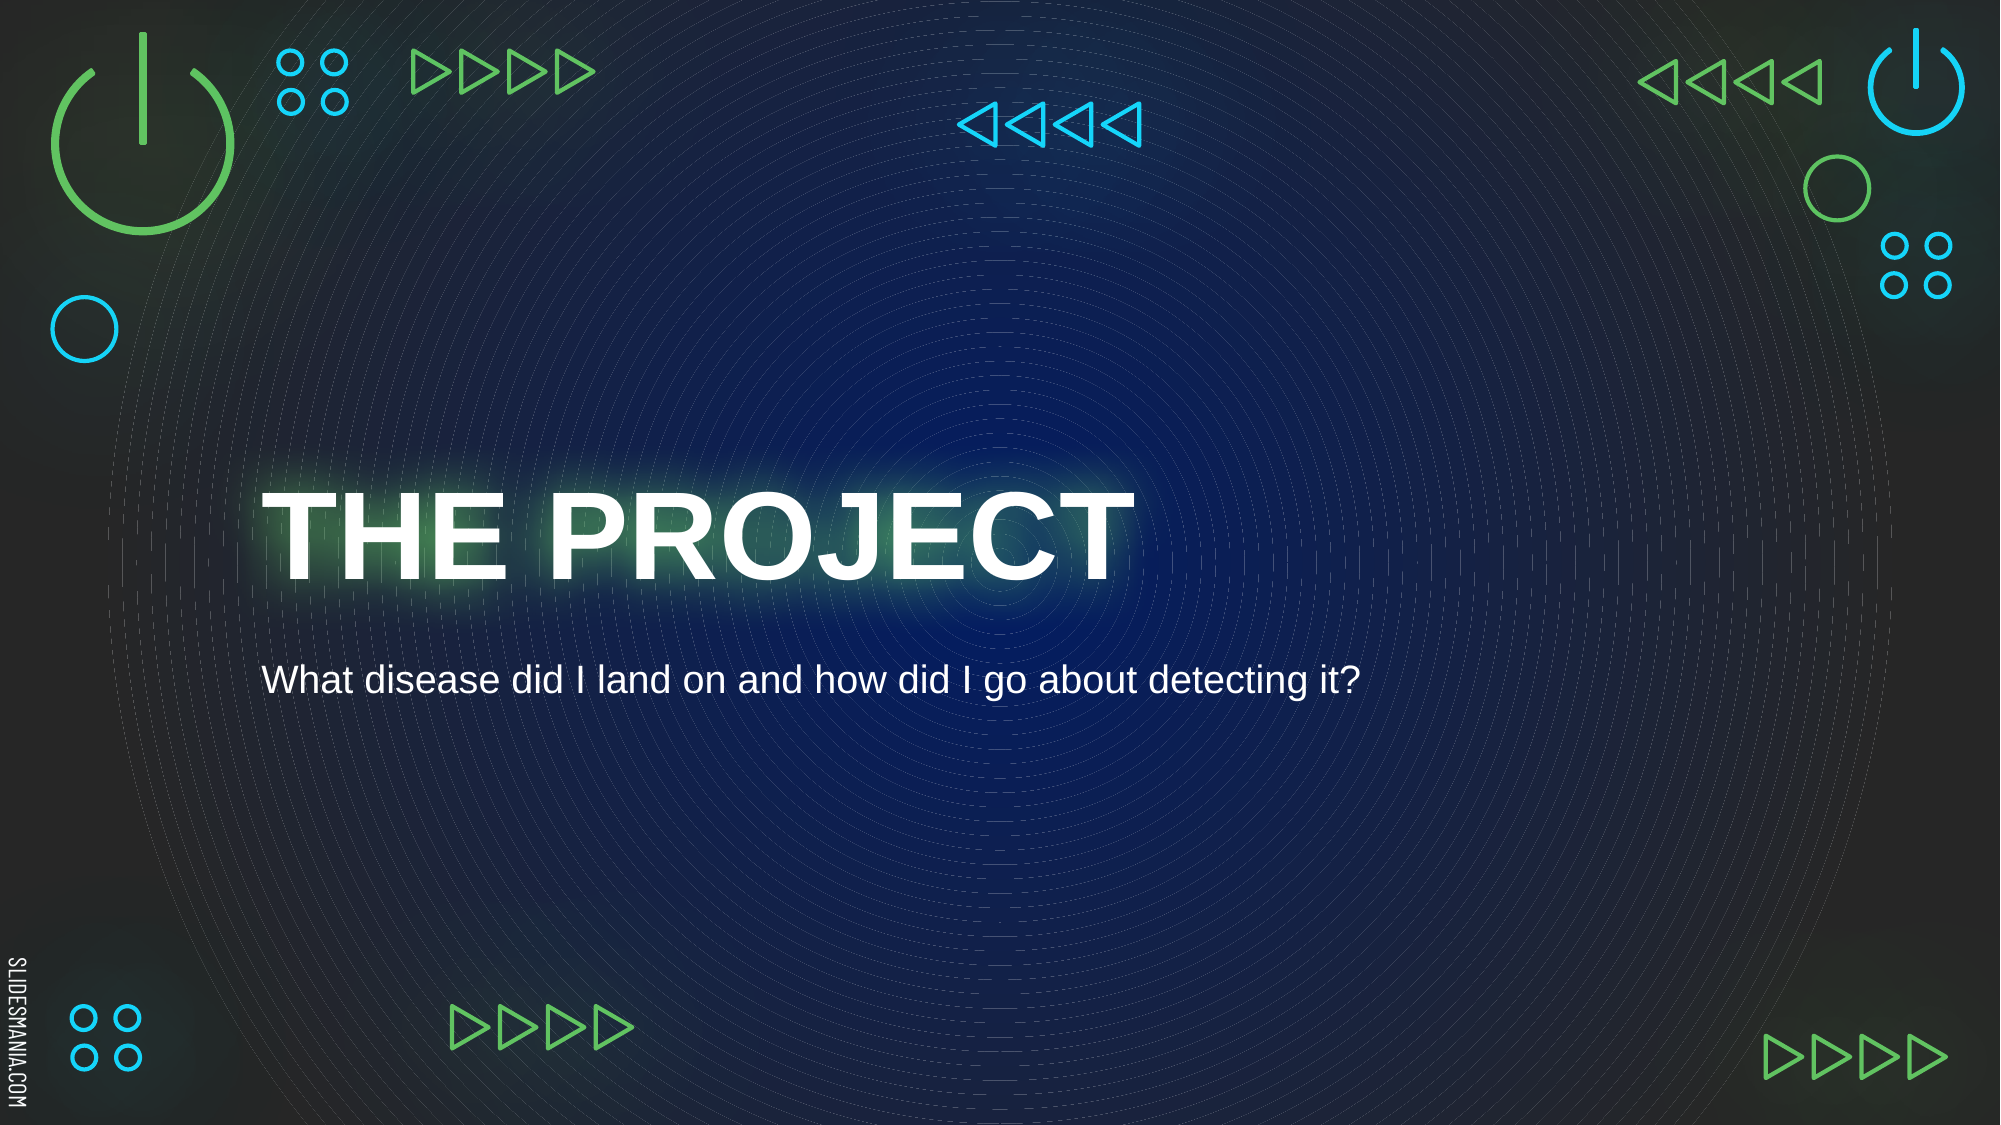

# THE PROJECT

What disease did I land on and how did I go about detecting it?